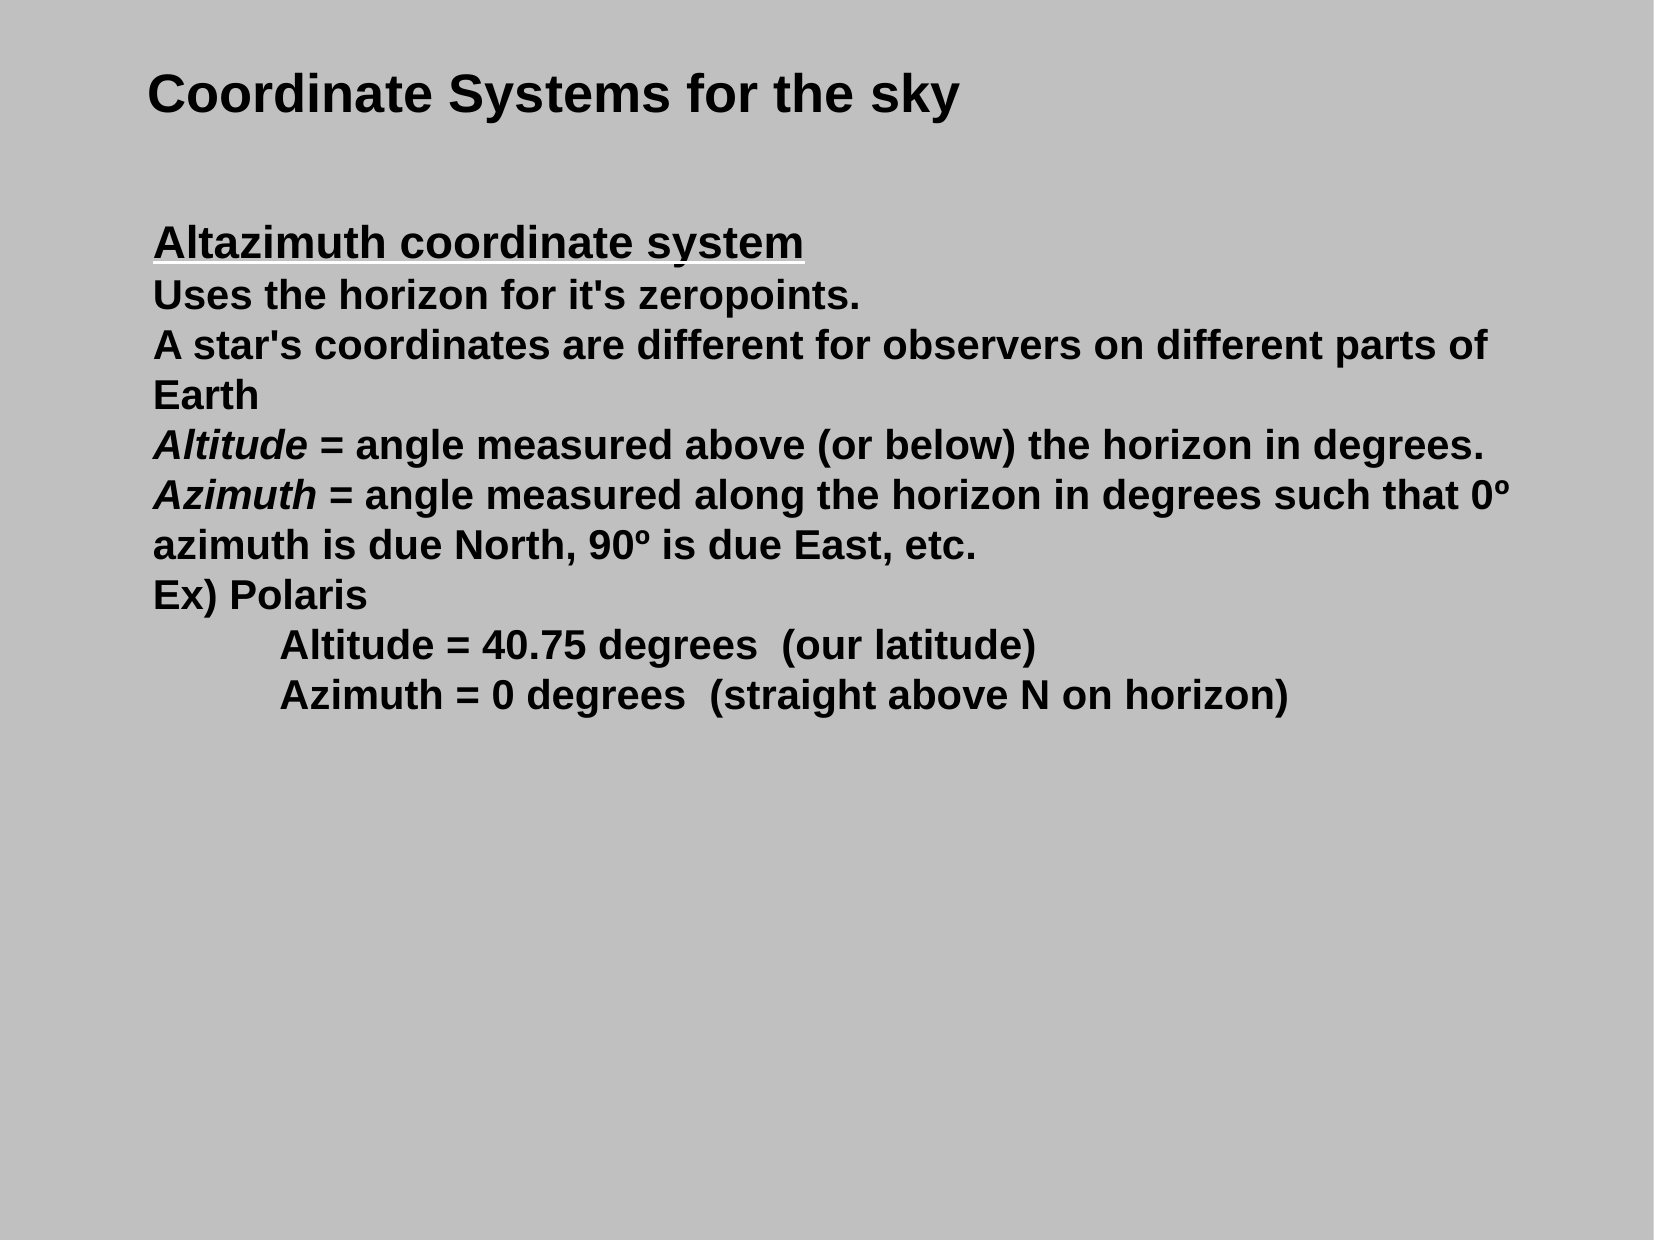

Coordinate Systems for the sky
Altazimuth coordinate system
Uses the horizon for it's zeropoints.
A star's coordinates are different for observers on different parts of Earth
Altitude = angle measured above (or below) the horizon in degrees.
Azimuth = angle measured along the horizon in degrees such that 0º azimuth is due North, 90º is due East, etc.
Ex) Polaris
           Altitude = 40.75 degrees  (our latitude)
           Azimuth = 0 degrees  (straight above N on horizon)